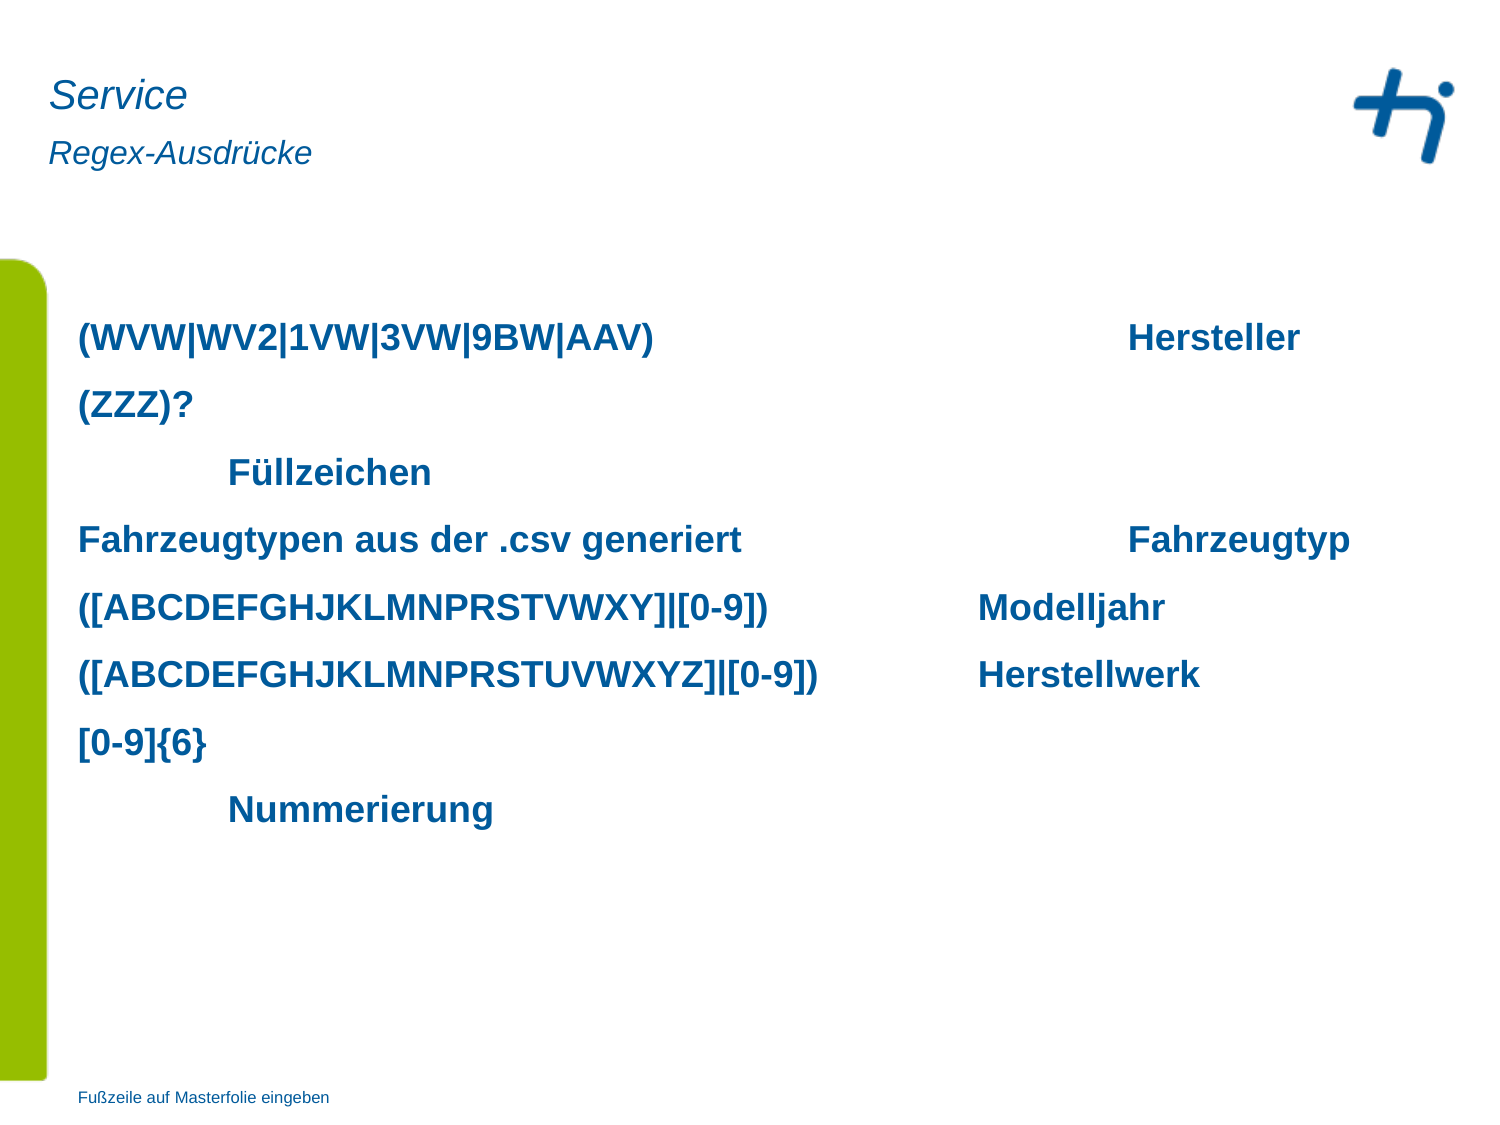

Service
# Regex-Ausdrücke
(WVW|WV2|1VW|3VW|9BW|AAV) 				Hersteller
(ZZZ)? 										Füllzeichen
Fahrzeugtypen aus der .csv generiert			Fahrzeugtyp
([ABCDEFGHJKLMNPRSTVWXY]|[0-9]) 		Modelljahr ([ABCDEFGHJKLMNPRSTUVWXYZ]|[0-9]) 	Herstellwerk
[0-9]{6}										Nummerierung